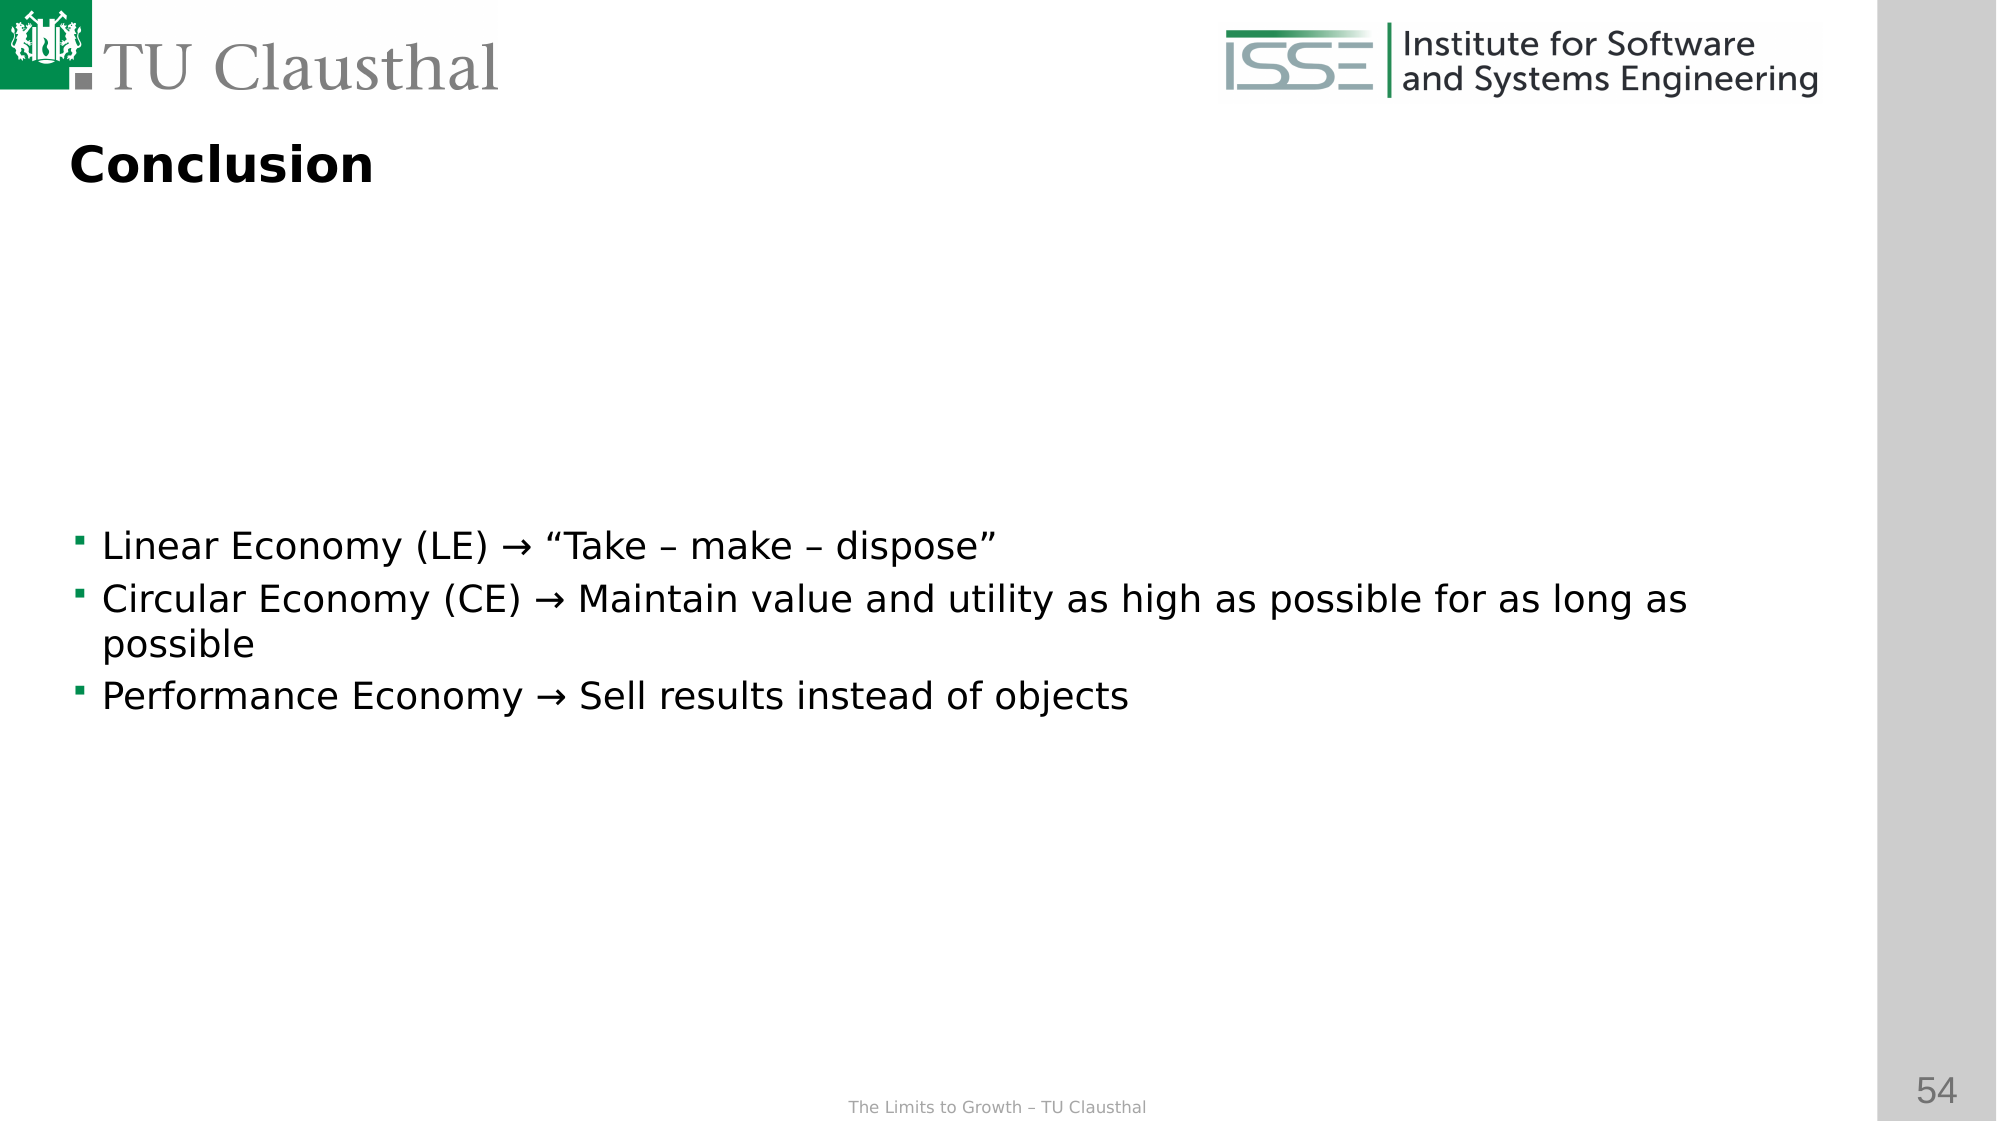

Conclusion
Linear Economy (LE) → “Take – make – dispose”
Circular Economy (CE) → Maintain value and utility as high as possible for as long as possible
Performance Economy → Sell results instead of objects